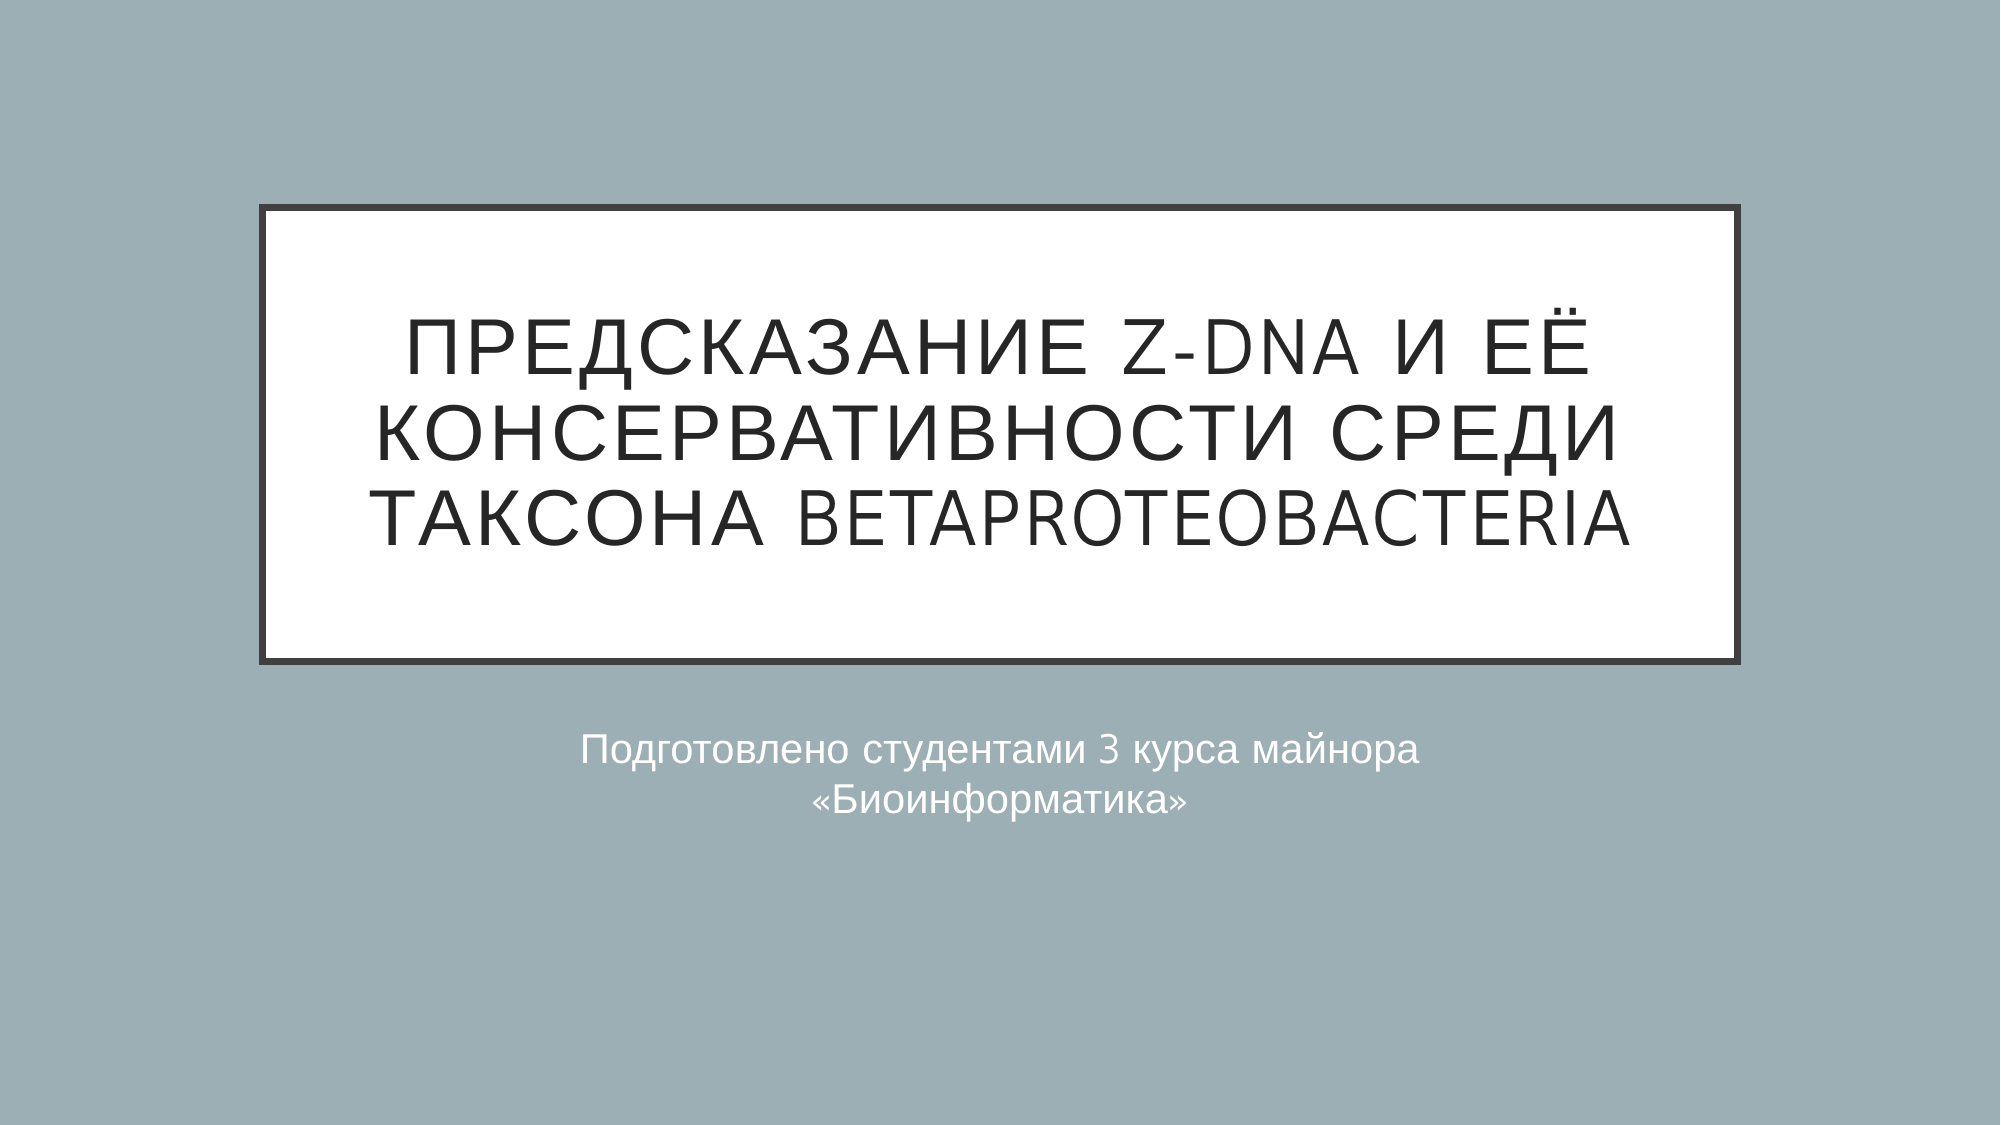

# Предсказание Z-DNA и её консервативности среди таксона Betaproteobacteria
Подготовлено студентами 3 курса майнора «Биоинформатика»